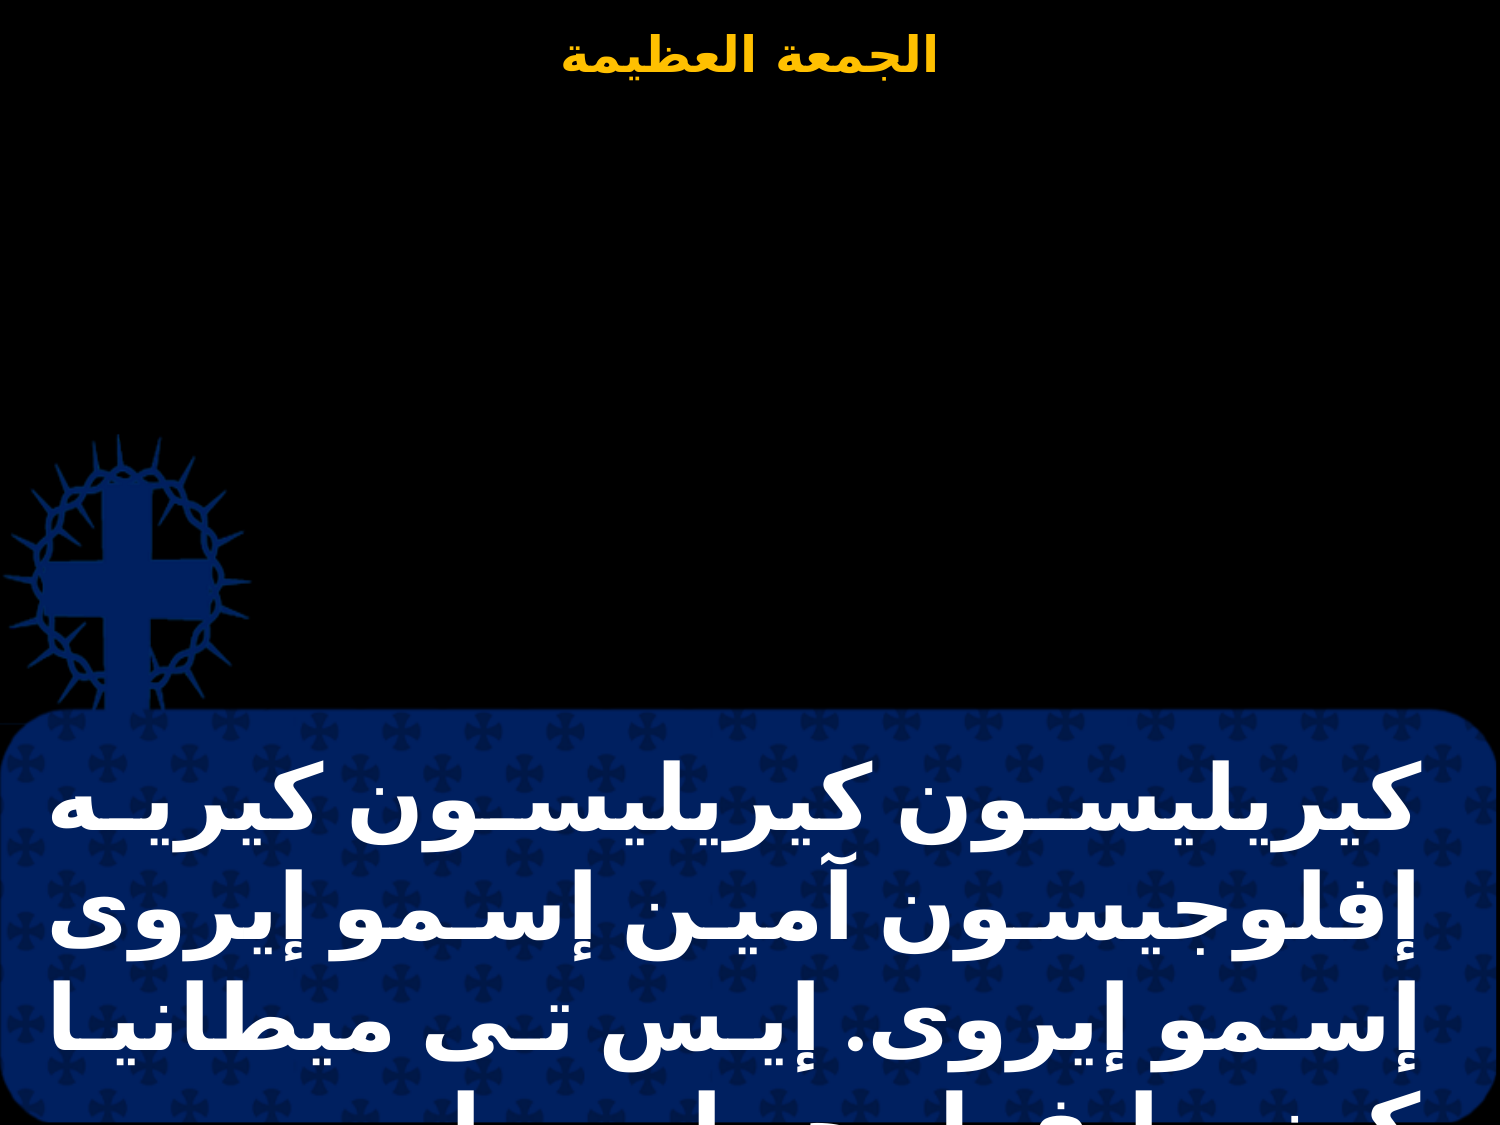

كيريليسون كيريليسون كيريه إفلوجيسون آمين إسمو إيروى إسمو إيروى. إيس تى ميطانيا كونى إيفول جو امبى إسمو.